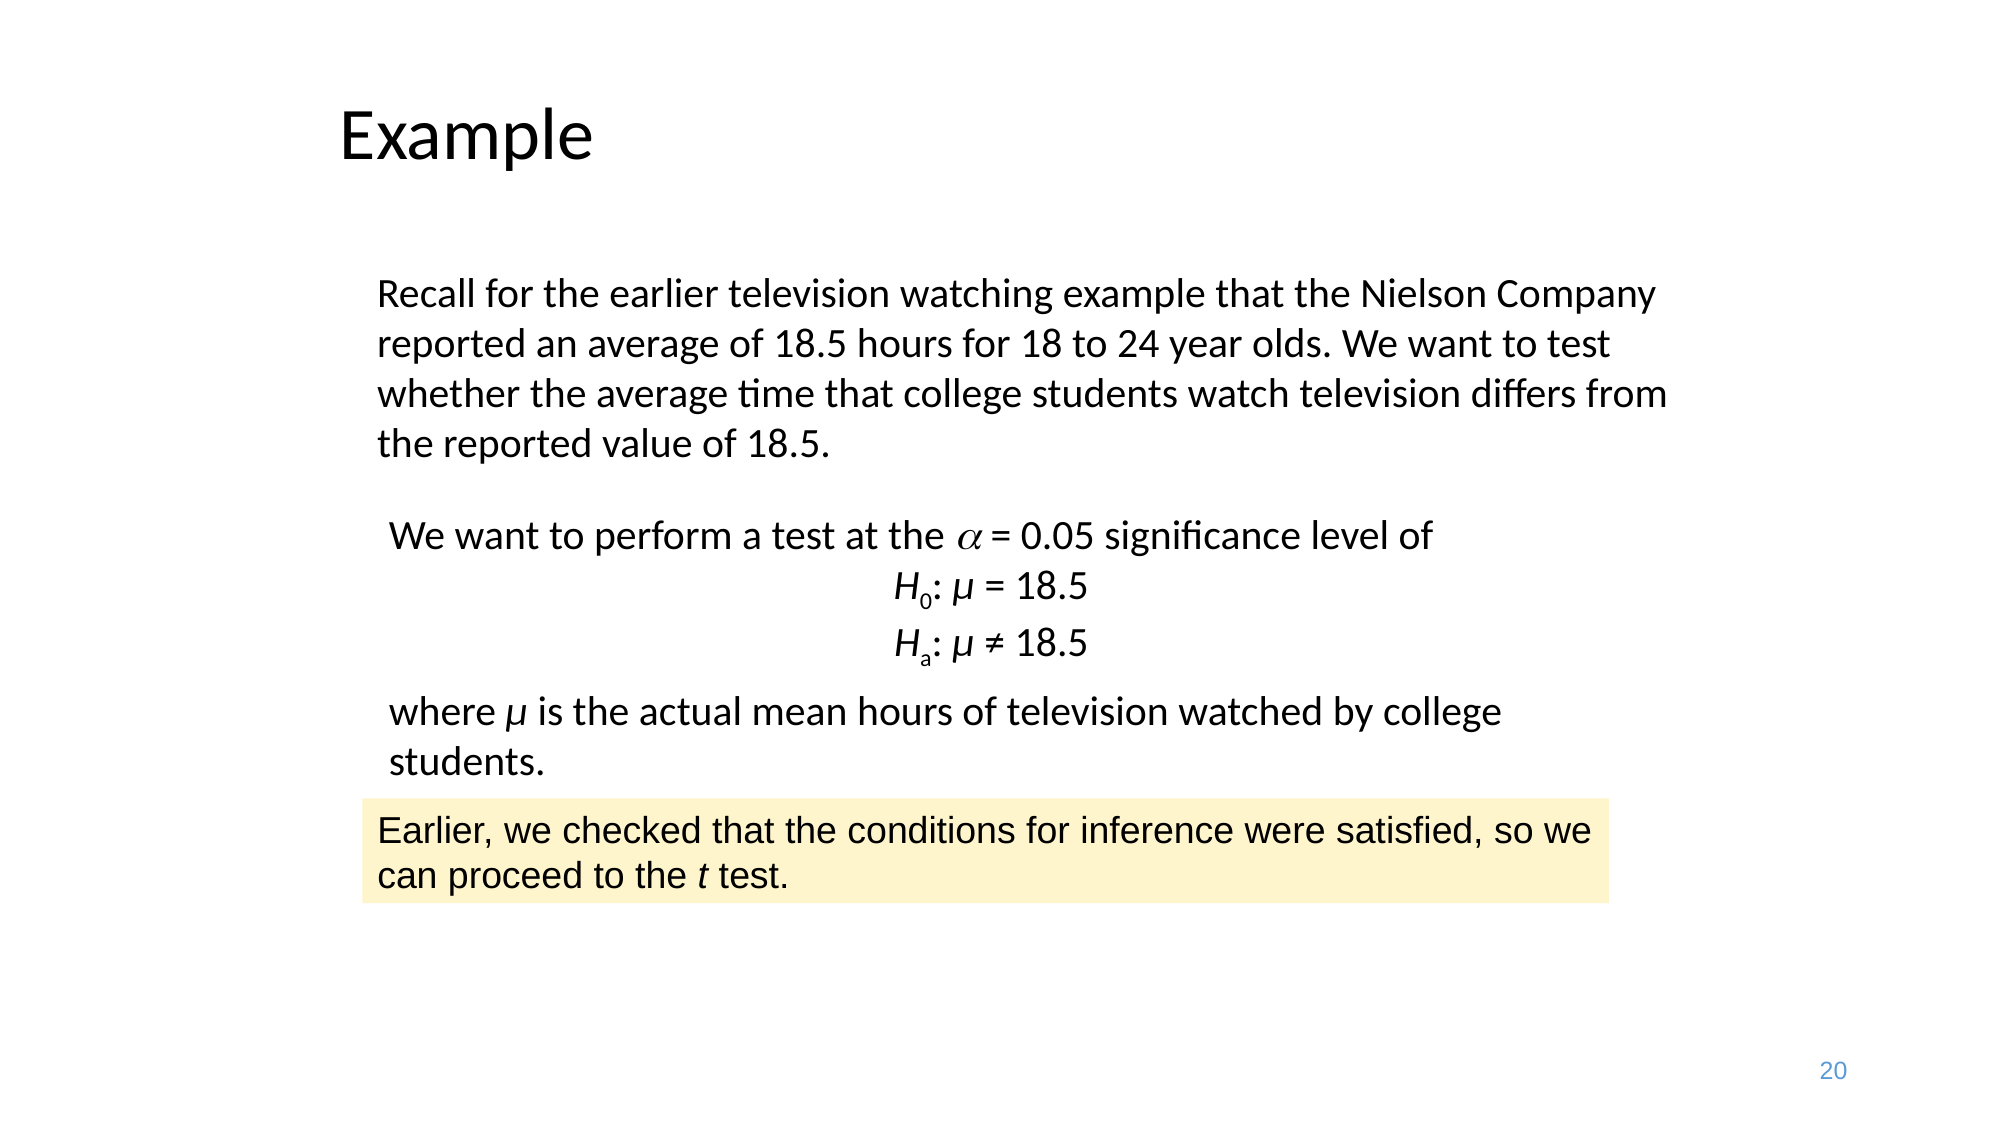

# Example
Recall for the earlier television watching example that the Nielson Company reported an average of 18.5 hours for 18 to 24 year olds. We want to test whether the average time that college students watch television differs from the reported value of 18.5.
We want to perform a test at the α = 0.05 significance level of
H0: µ = 18.5
Ha: µ ≠ 18.5
where µ is the actual mean hours of television watched by college students.
Earlier, we checked that the conditions for inference were satisfied, so we can proceed to the t test.
20